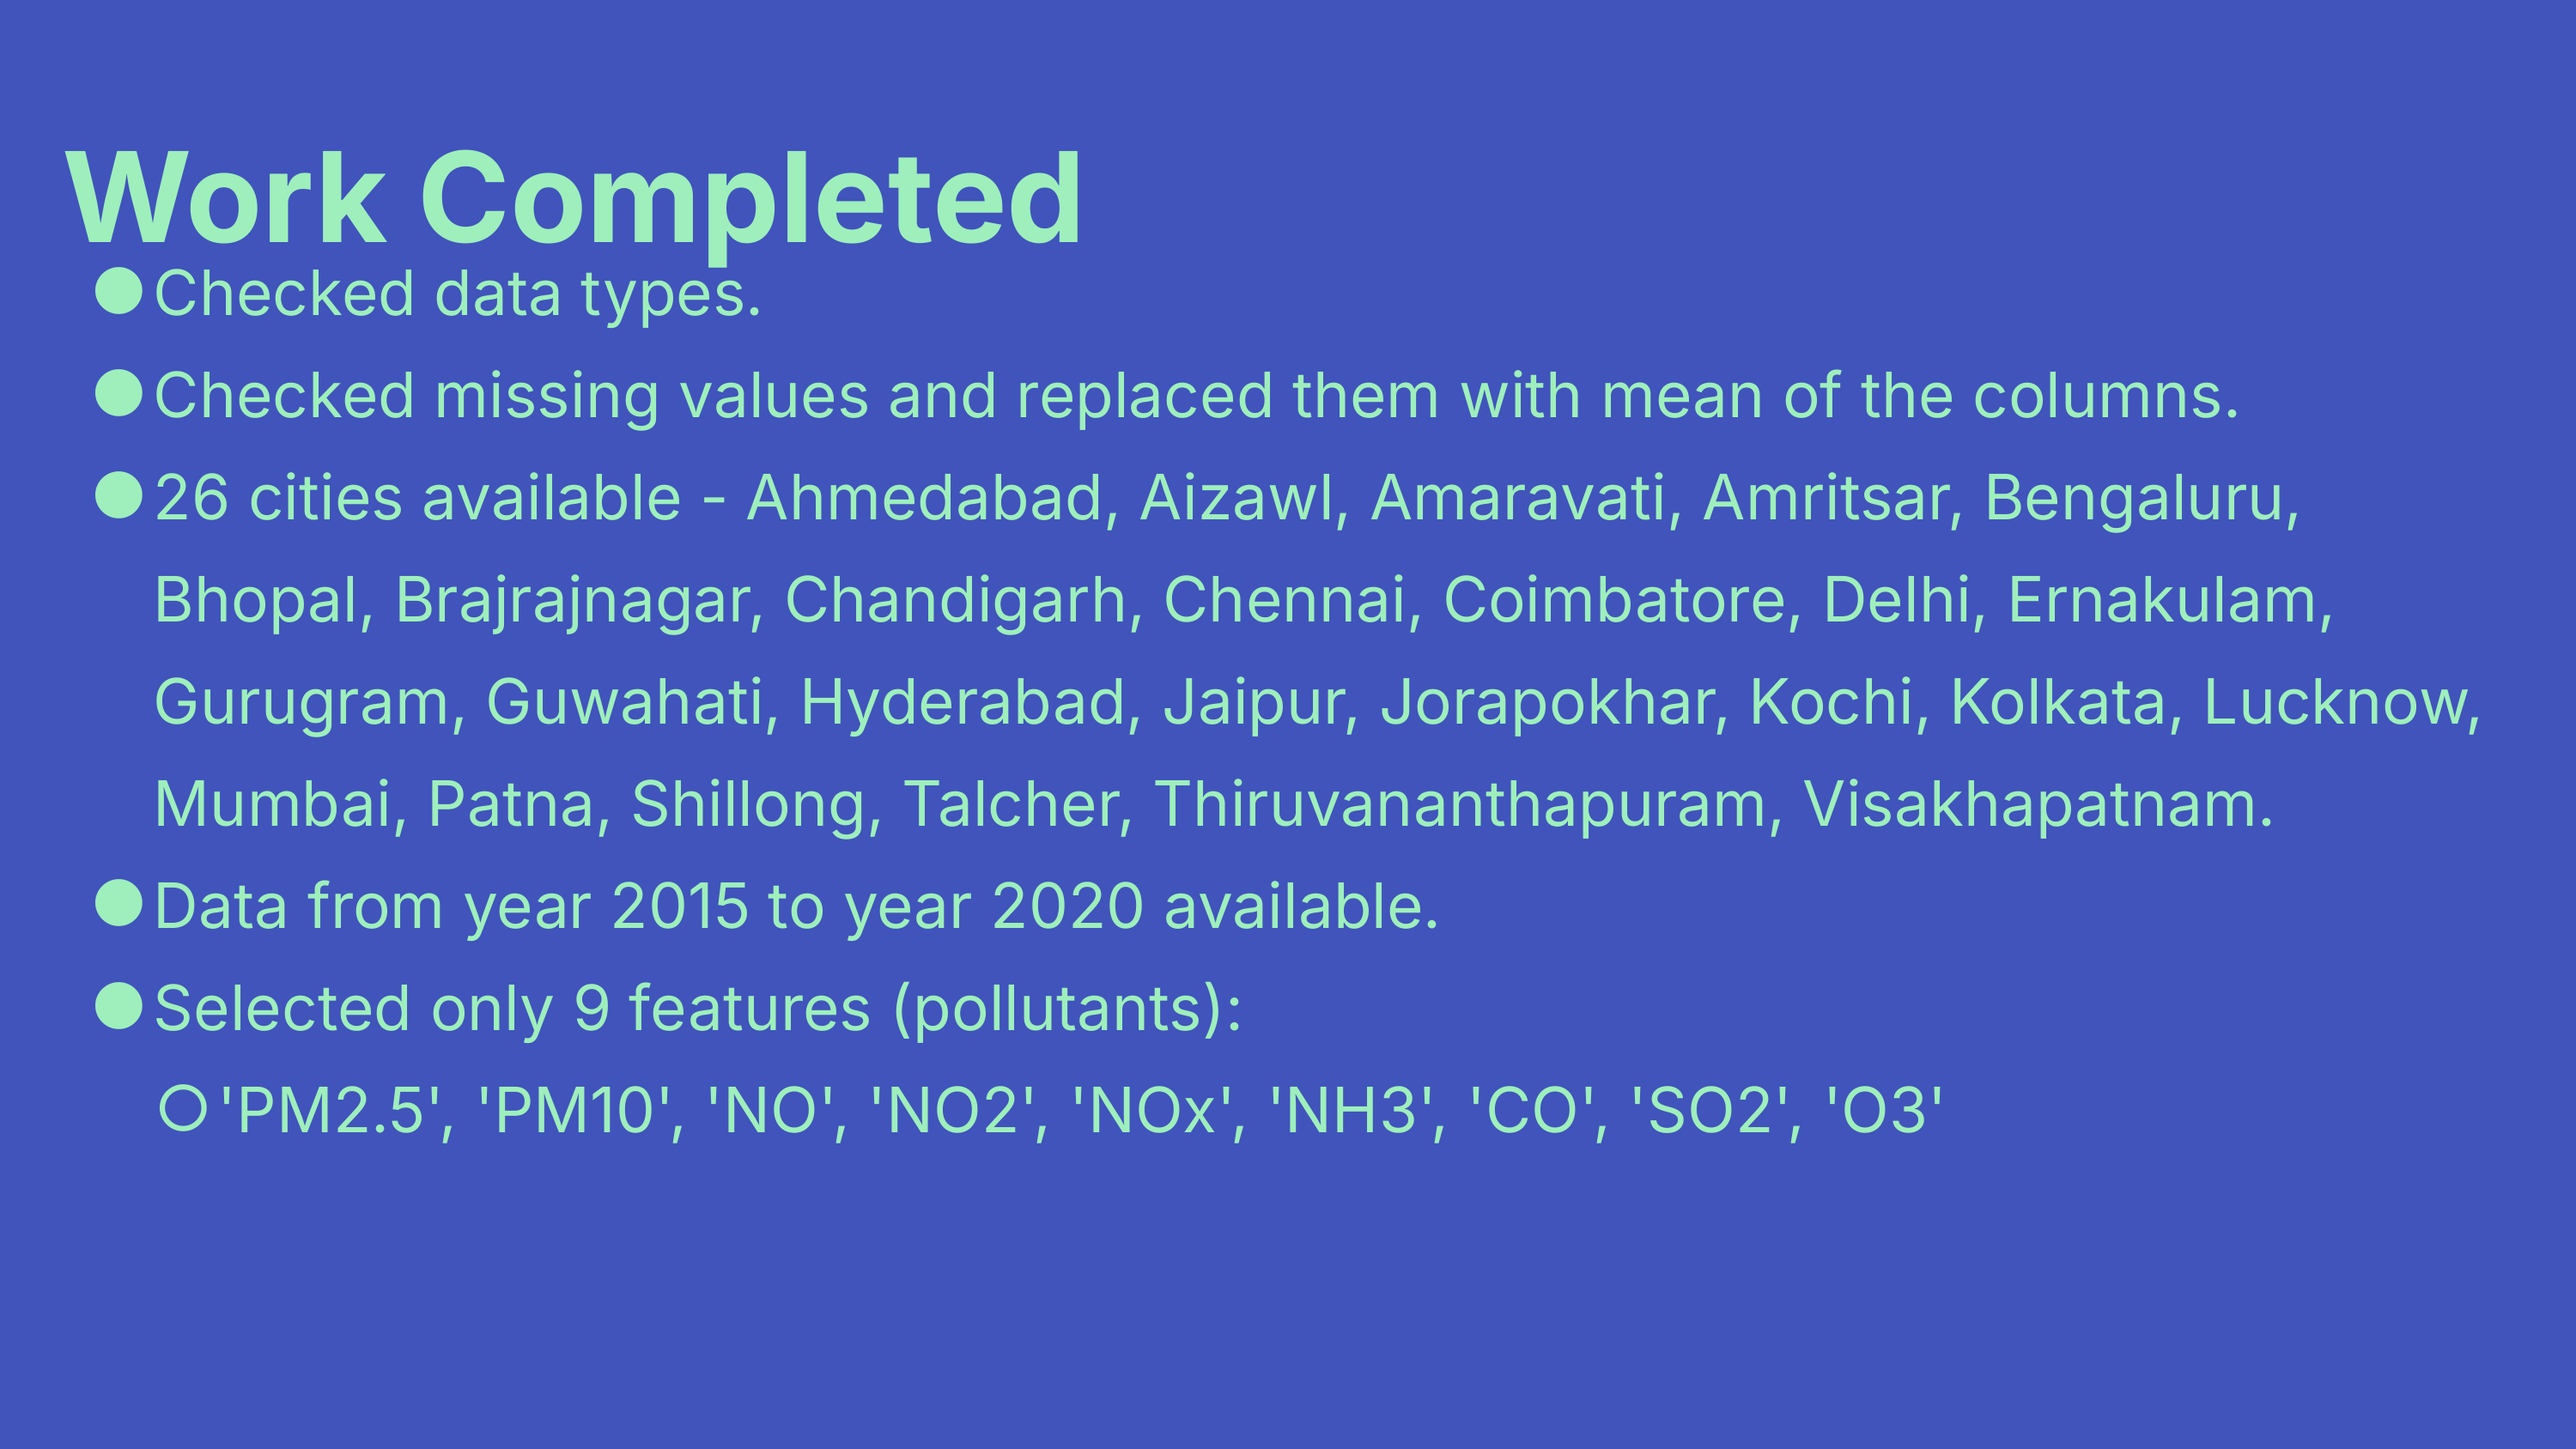

Work Completed
Checked data types.
Checked missing values and replaced them with mean of the columns.
26 cities available - Ahmedabad, Aizawl, Amaravati, Amritsar, Bengaluru, Bhopal, Brajrajnagar, Chandigarh, Chennai, Coimbatore, Delhi, Ernakulam, Gurugram, Guwahati, Hyderabad, Jaipur, Jorapokhar, Kochi, Kolkata, Lucknow, Mumbai, Patna, Shillong, Talcher, Thiruvananthapuram, Visakhapatnam.
Data from year 2015 to year 2020 available.
Selected only 9 features (pollutants):
'PM2.5', 'PM10', 'NO', 'NO2', 'NOx', 'NH3', 'CO', 'SO2', 'O3'